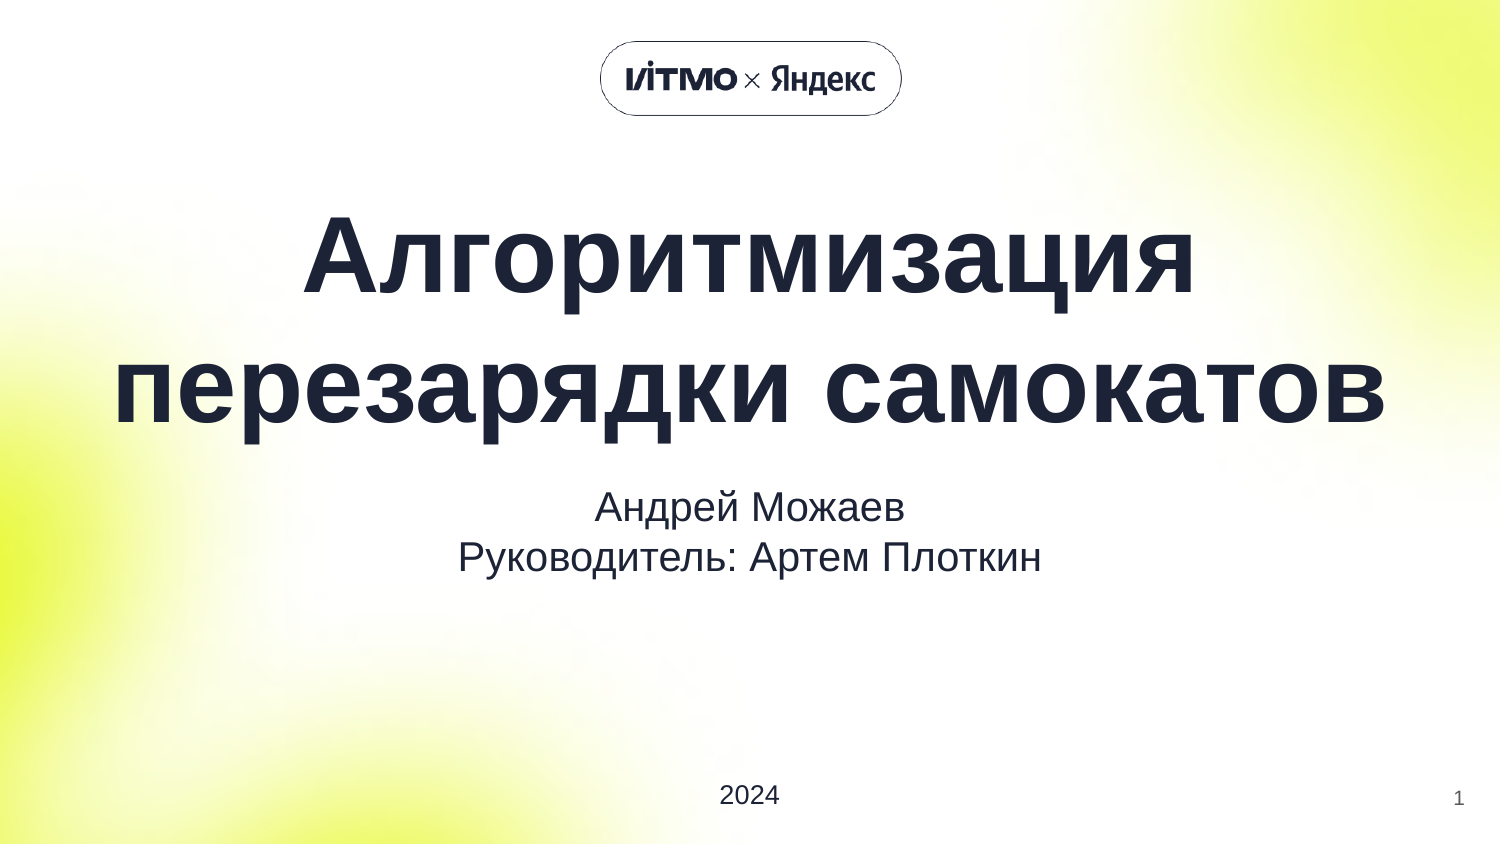

# Алгоритмизация перезарядки самокатов
Андрей Можаев
Руководитель: Артем Плоткин
1
2024